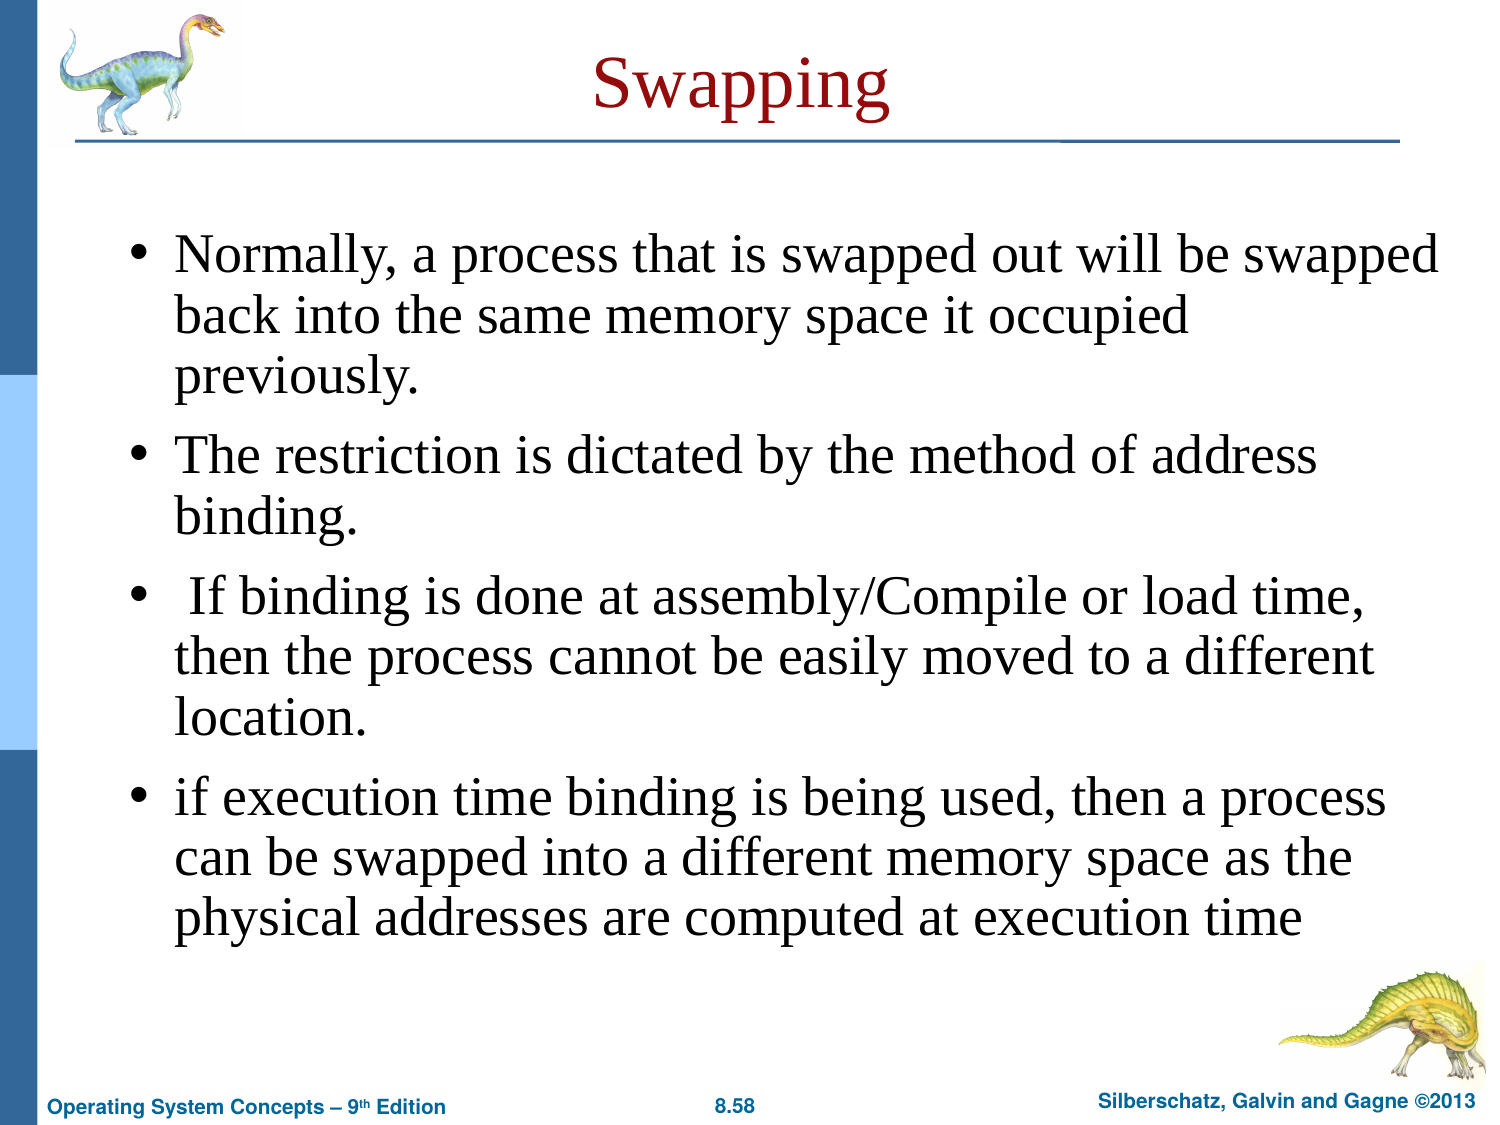

# Swapping
Normally, a process that is swapped out will be swapped back into the same memory space it occupied previously.
The restriction is dictated by the method of address binding.
 If binding is done at assembly/Compile or load time, then the process cannot be easily moved to a different location.
if execution time binding is being used, then a process can be swapped into a different memory space as the physical addresses are computed at execution time